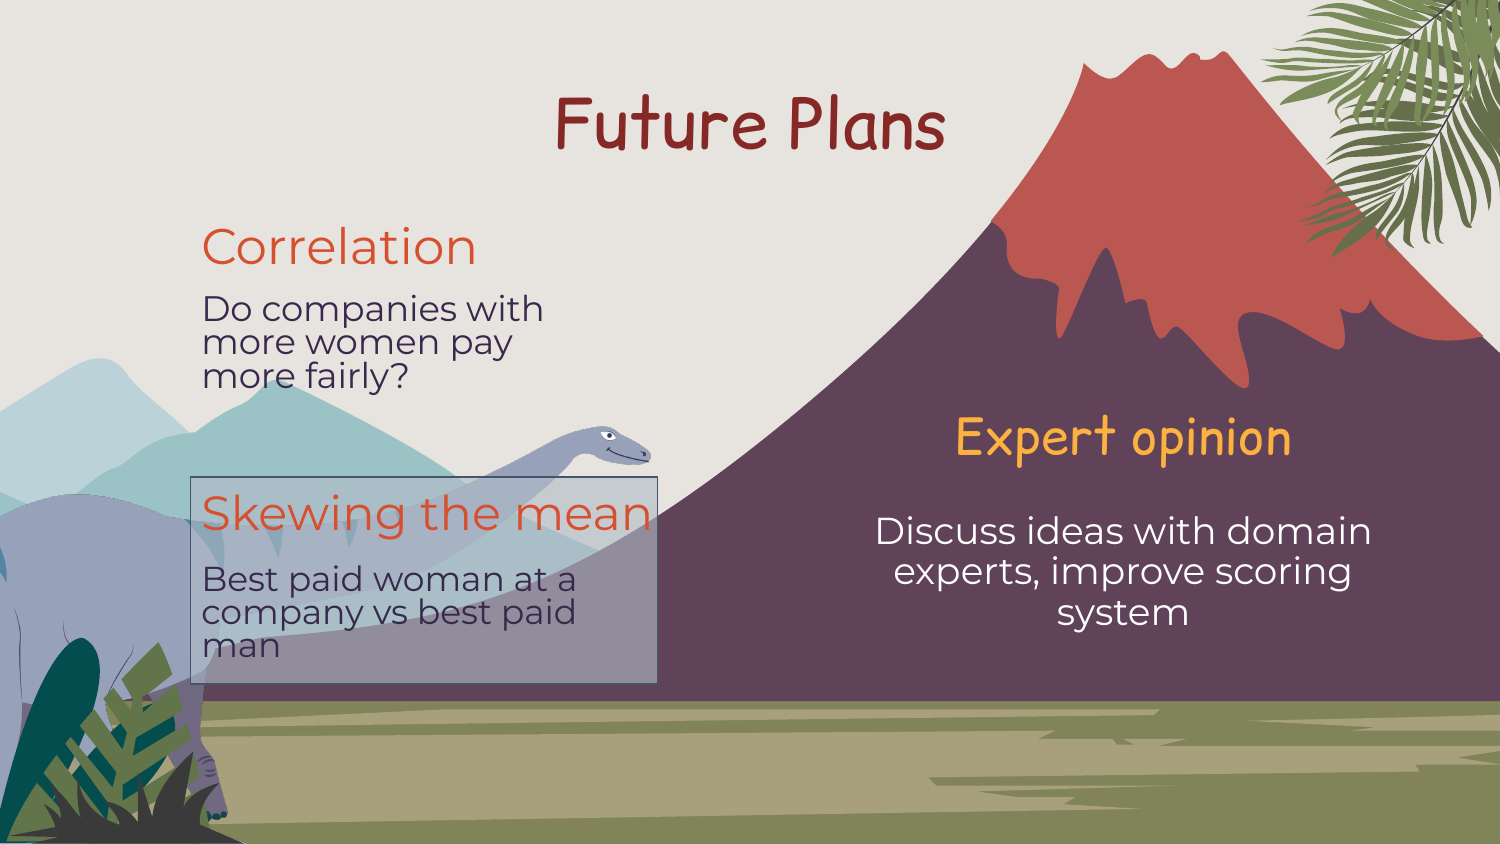

# Future Plans
Correlation
Do companies with more women pay more fairly?
Expert opinion
Skewing the mean

Discuss ideas with domain experts, improve scoring system
Best paid woman at a company vs best paid man